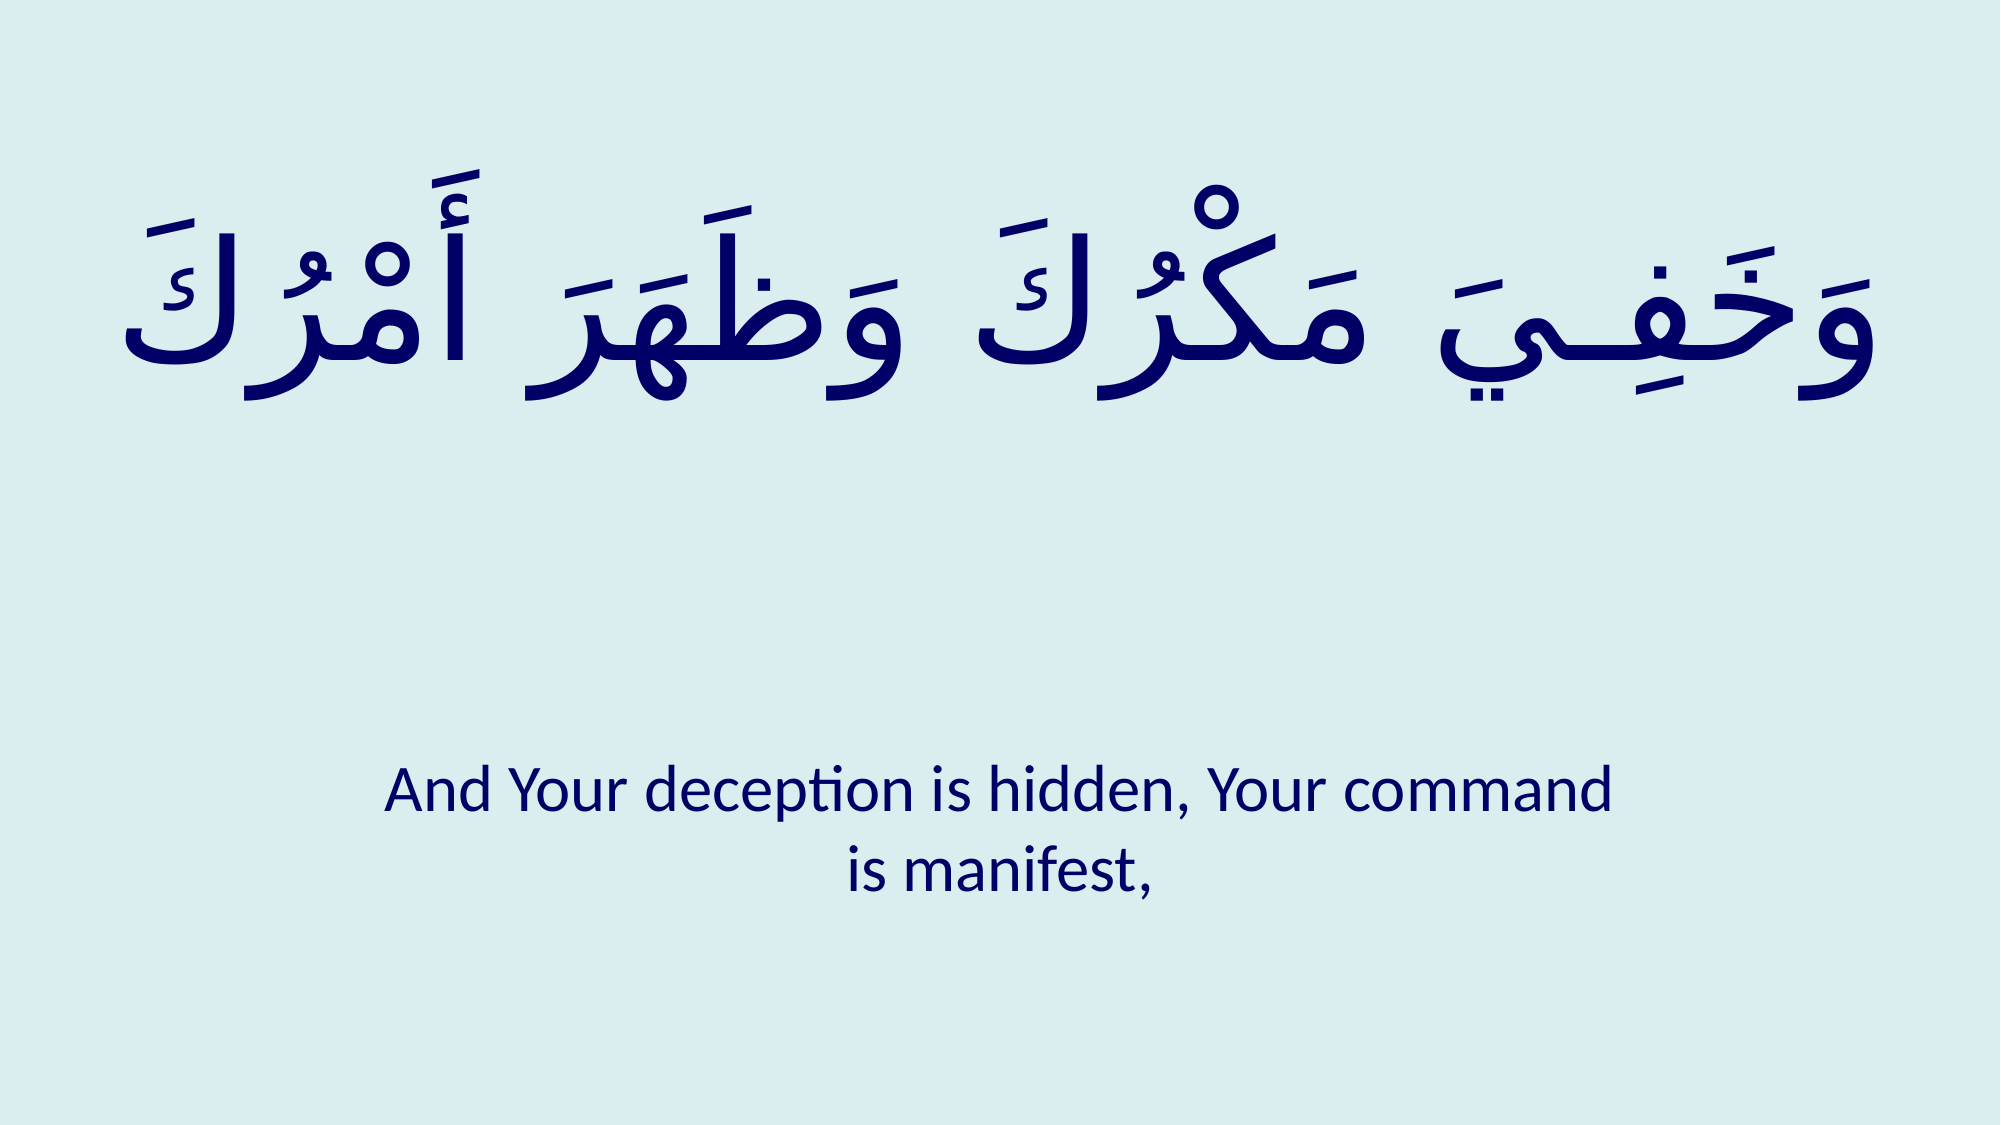

# وَخَفِـيَ مَكْرُكَ وَظَهَرَ أَمْرُكَ
And Your deception is hidden, Your command is manifest,